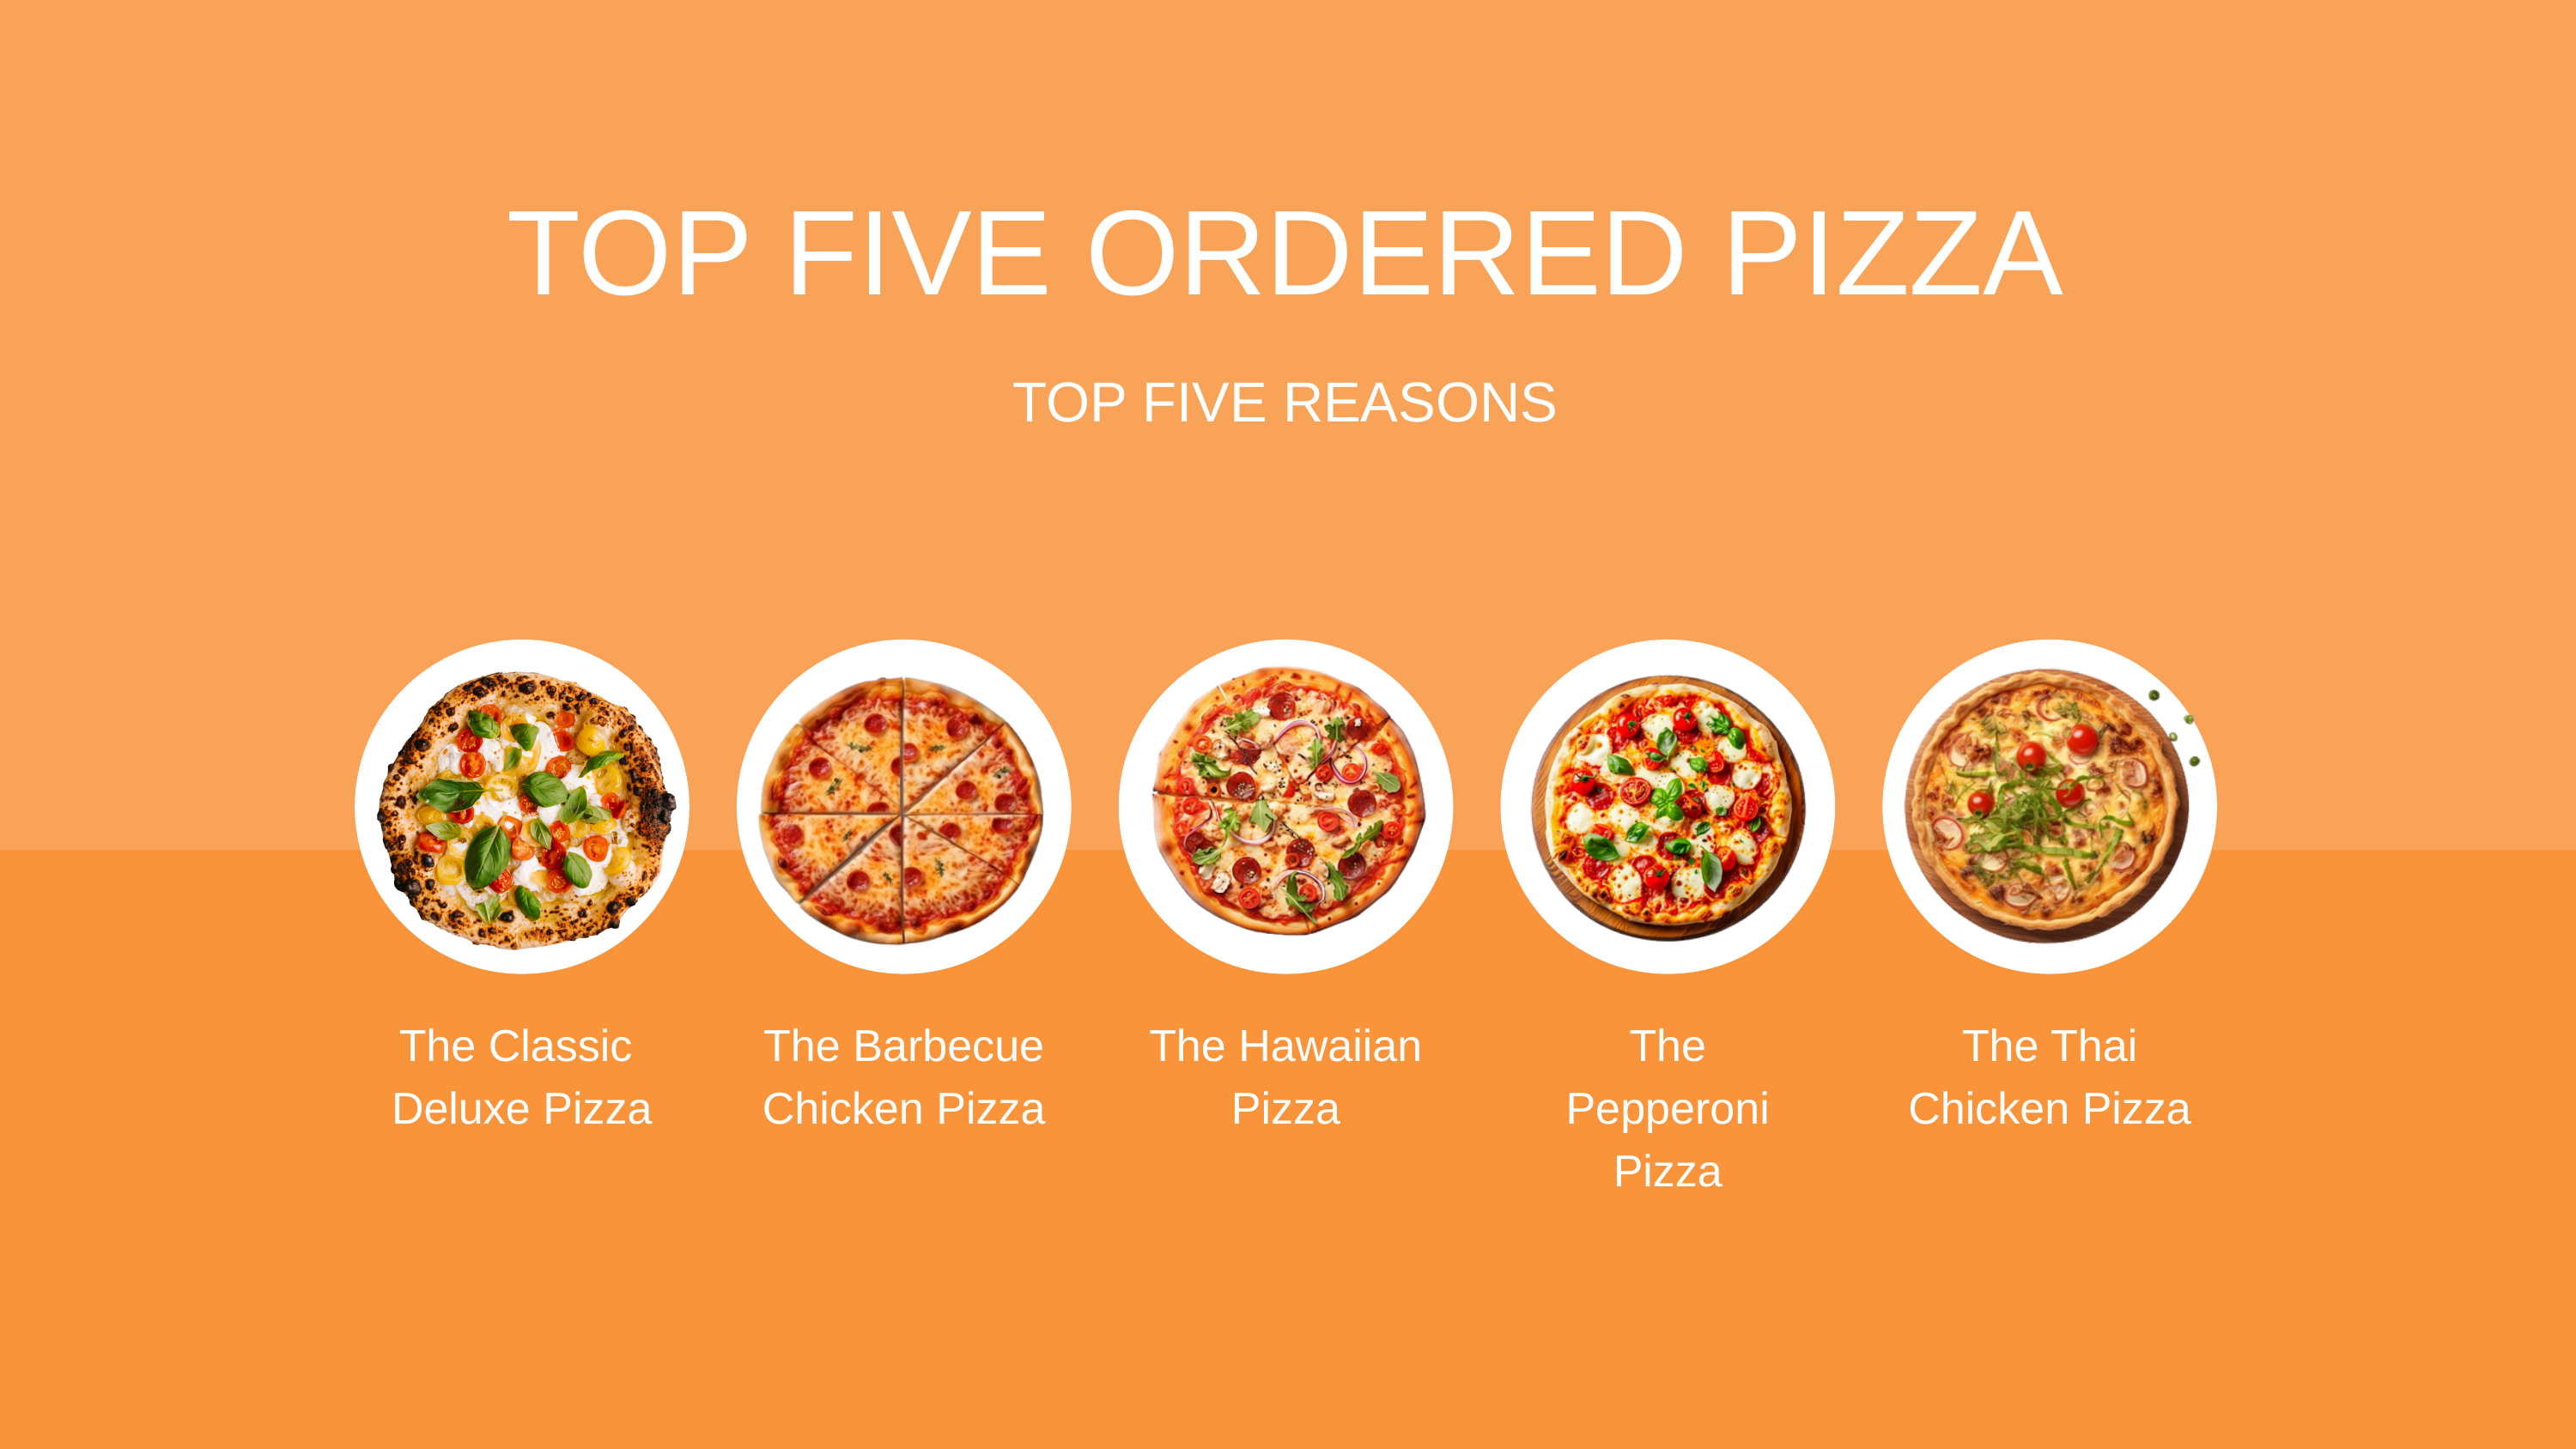

TOP FIVE ORDERED PIZZA
TOP FIVE REASONS

The Classic
Deluxe Pizza
The Barbecue Chicken Pizza
The Hawaiian Pizza
The Pepperoni Pizza
The Thai Chicken Pizza